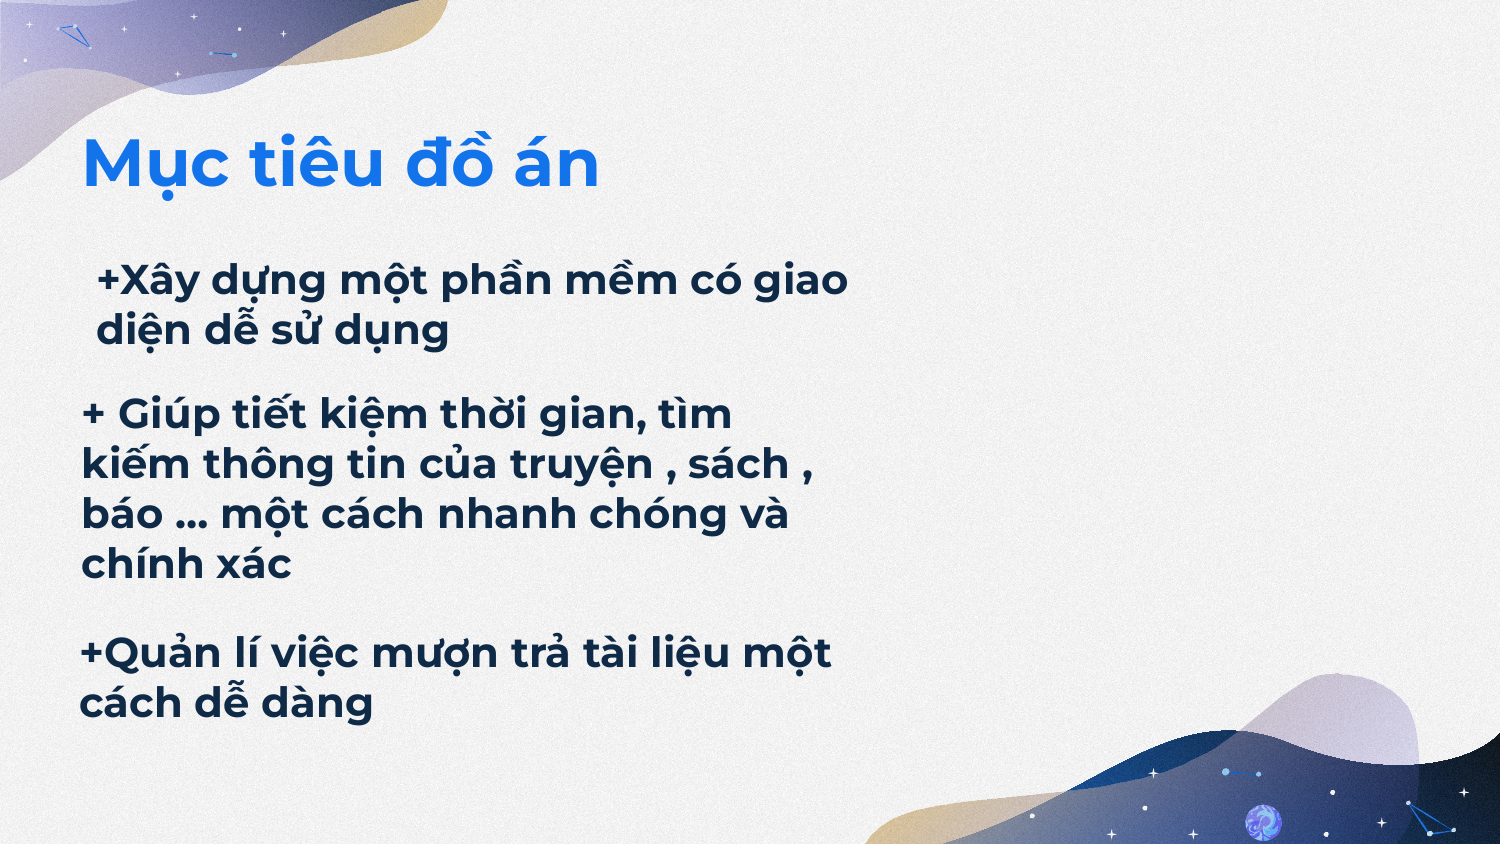

Mục tiêu đồ án

+Xây dựng một phần mềm có giao diện dễ sử dụng

+ Giúp tiết kiệm thời gian, tìm kiếm thông tin của truyện , sách , báo … một cách nhanh chóng và chính xác

+Quản lí việc mượn trả tài liệu một cách dễ dàng